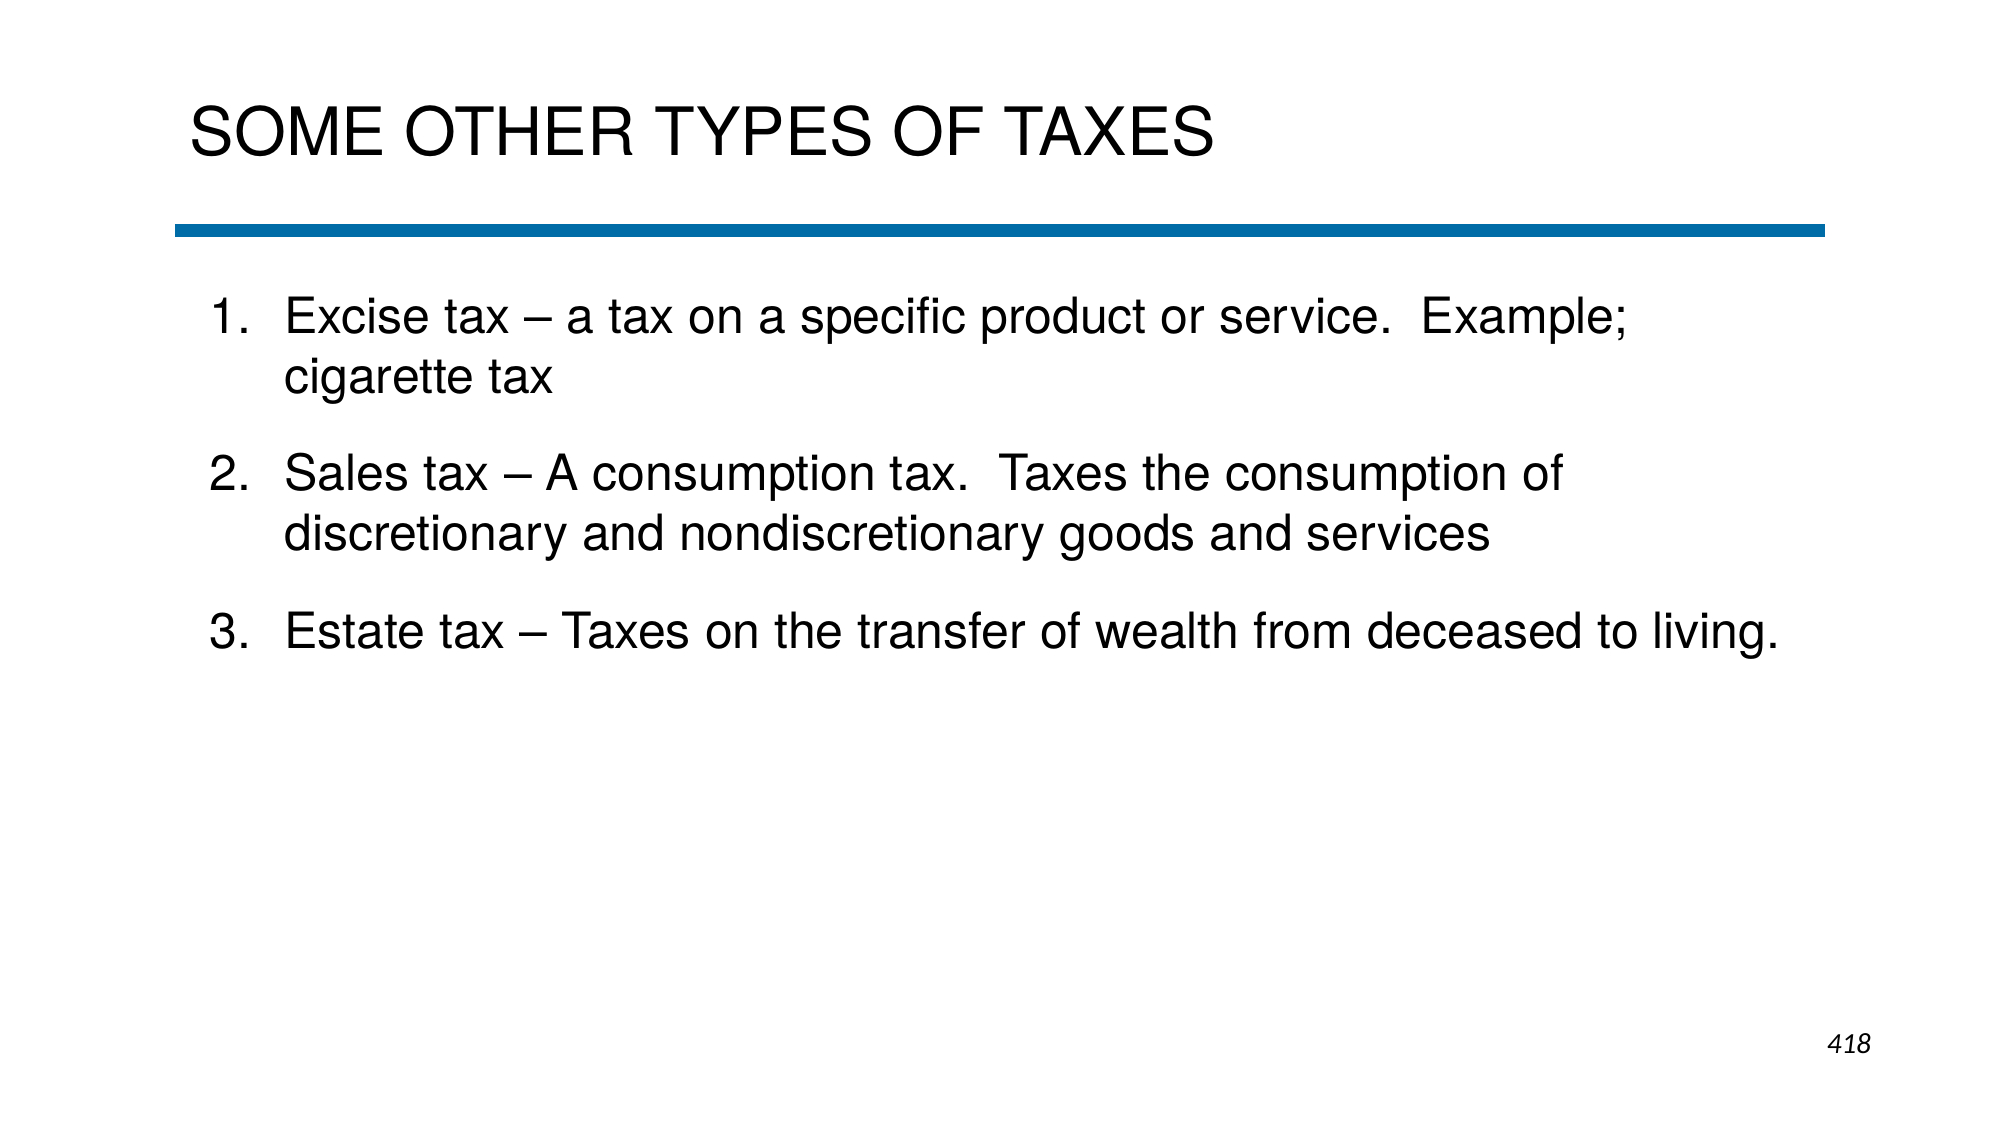

# Some other Types of taxes
Excise tax – a tax on a specific product or service.  Example; cigarette tax
Sales tax – A consumption tax.  Taxes the consumption of discretionary and nondiscretionary goods and services
Estate tax – Taxes on the transfer of wealth from deceased to living.